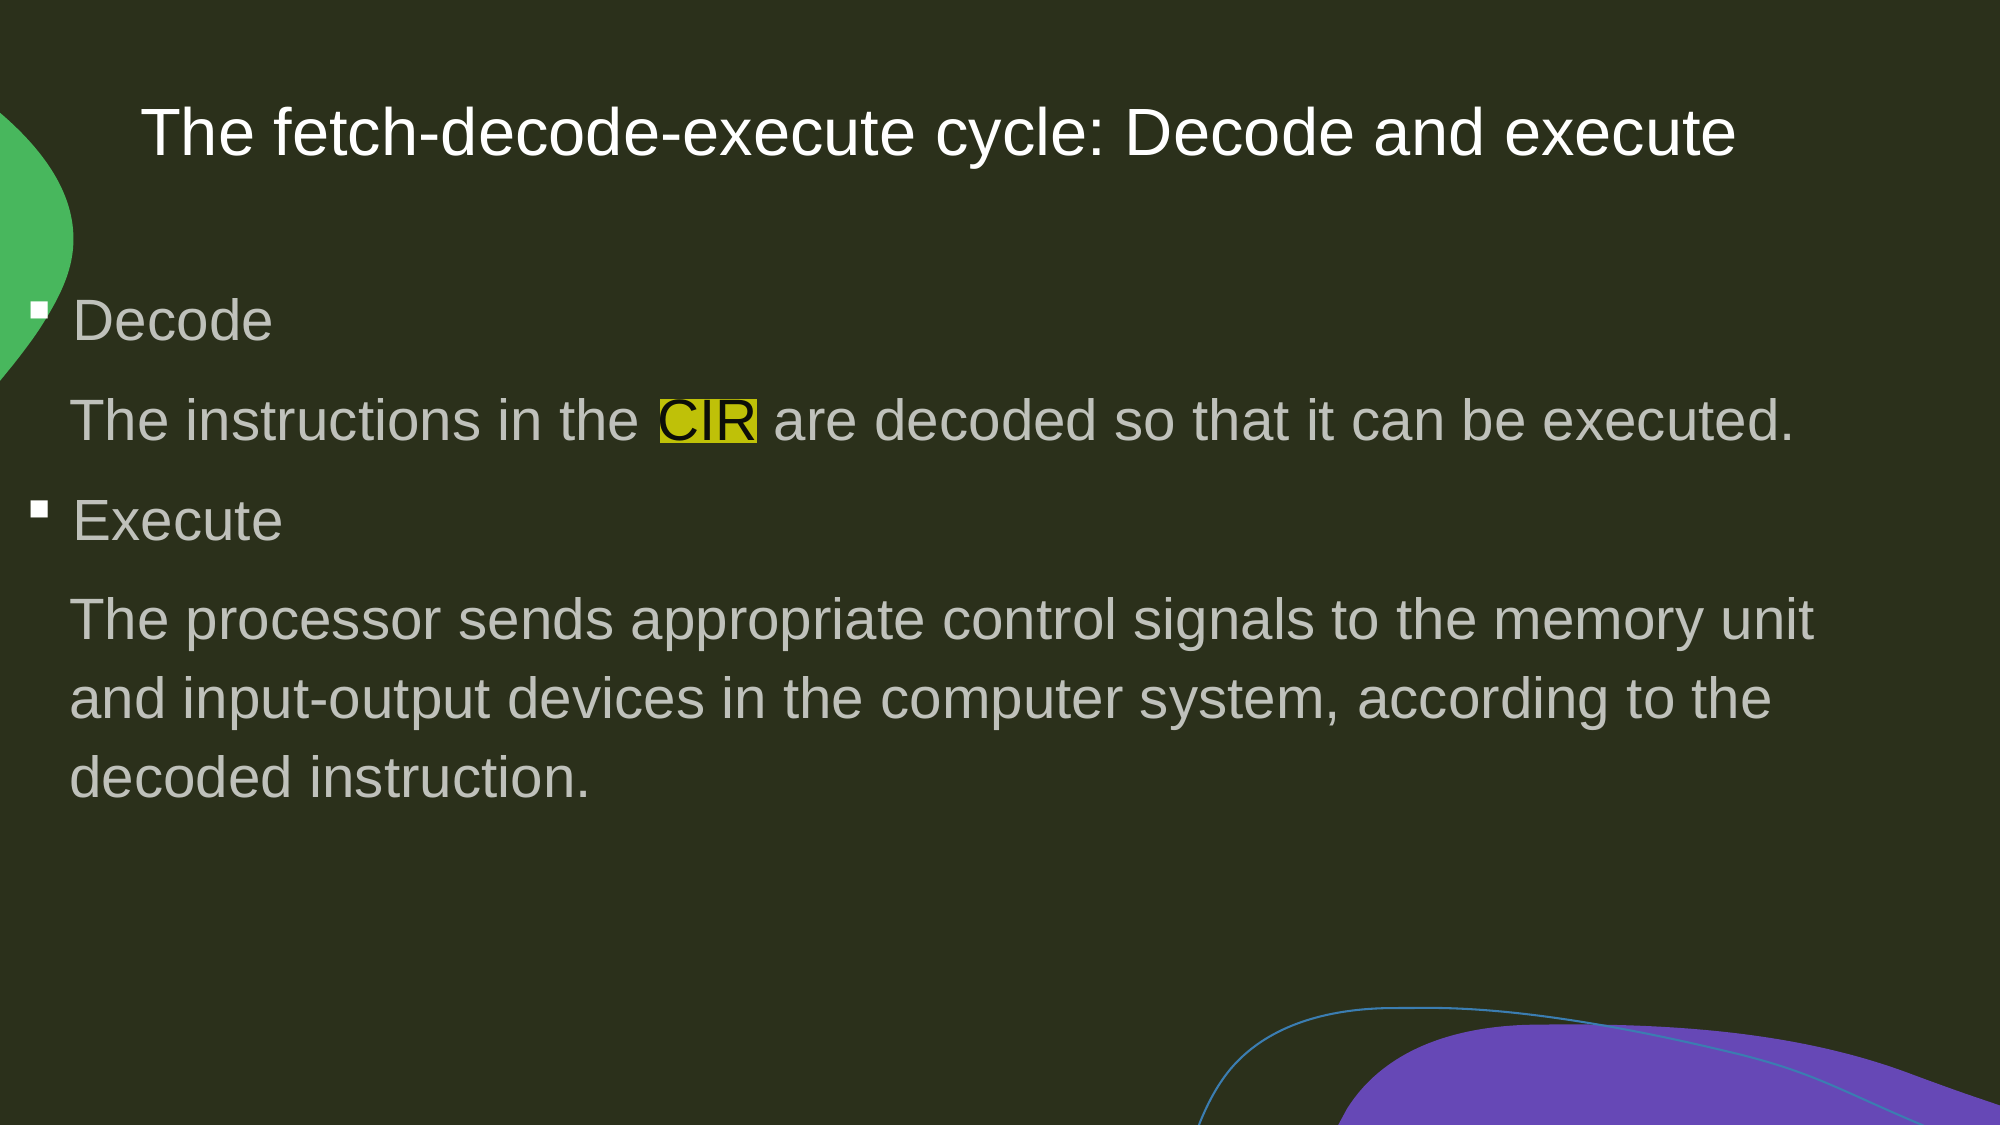

# The fetch-decode-execute cycle: Decode and execute
Decode
The instructions in the CIR are decoded so that it can be executed.
Execute
The processor sends appropriate control signals to the memory unit and input-output devices in the computer system, according to the decoded instruction.